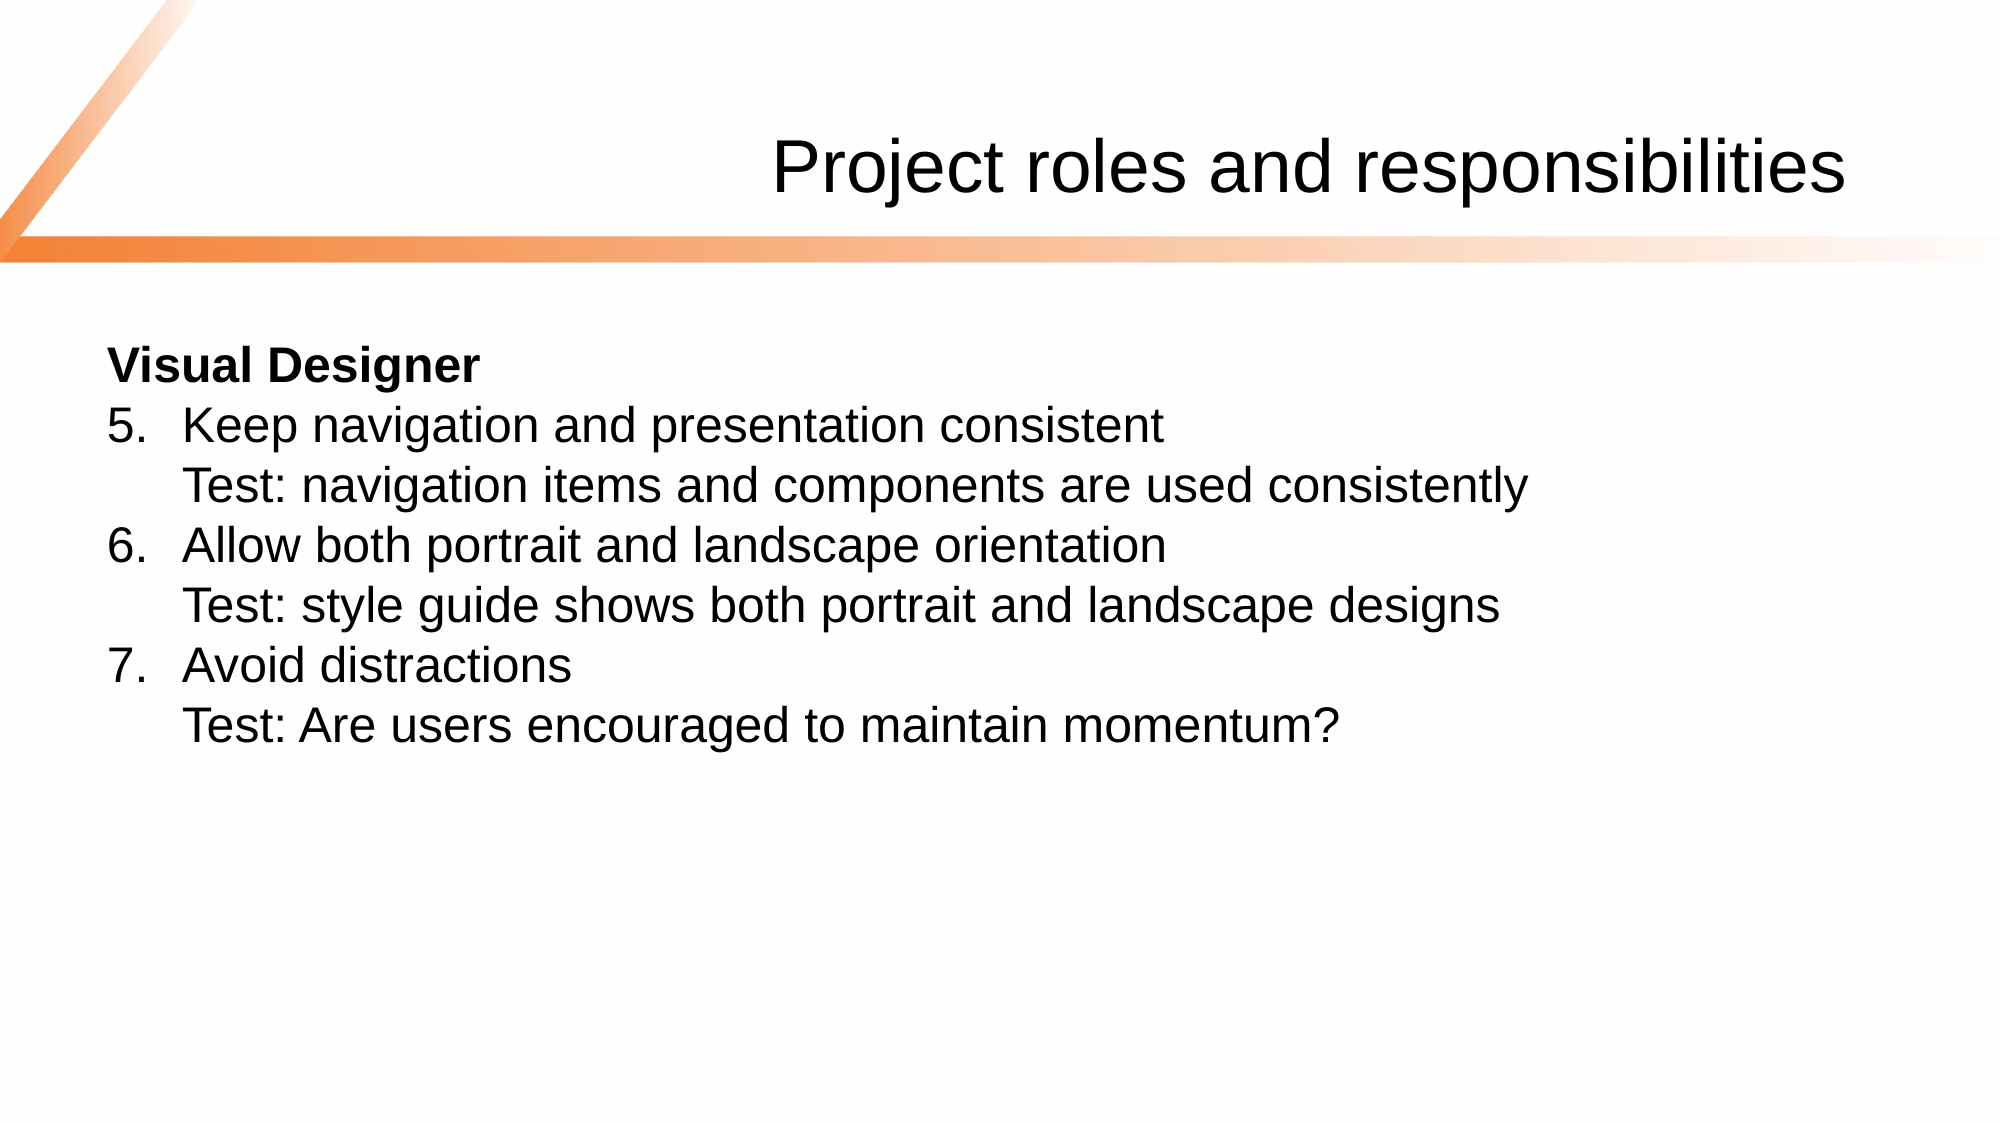

# Project roles and responsibilities
Visual Designer
Keep navigation and presentation consistent
Test: navigation items and components are used consistently
Allow both portrait and landscape orientation
Test: style guide shows both portrait and landscape designs
Avoid distractions
Test: Are users encouraged to maintain momentum?